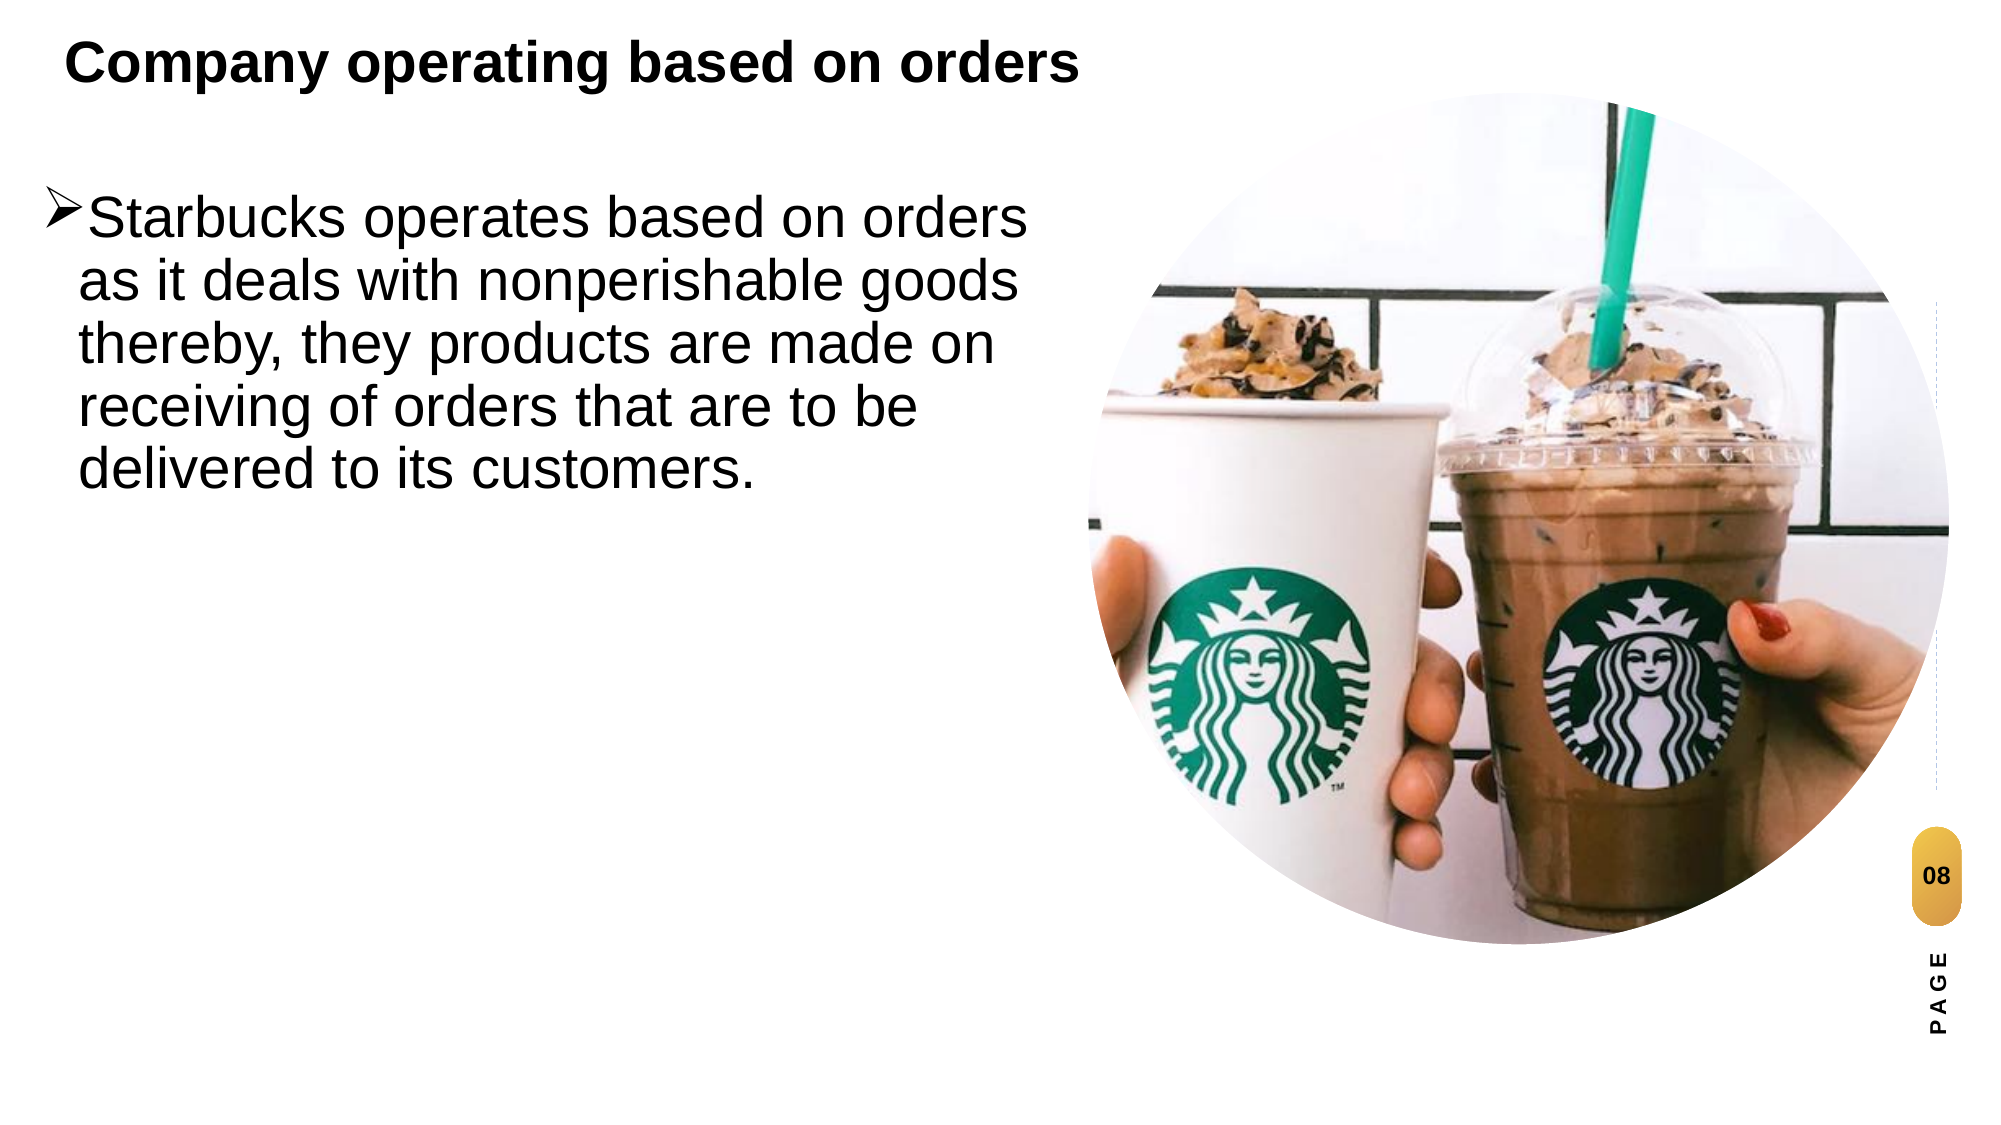

Company operating based on orders
Agenda / Topics
Starbucks operates based on orders as it deals with nonperishable goods thereby, they products are made on receiving of orders that are to be delivered to its customers.

08
P A G E